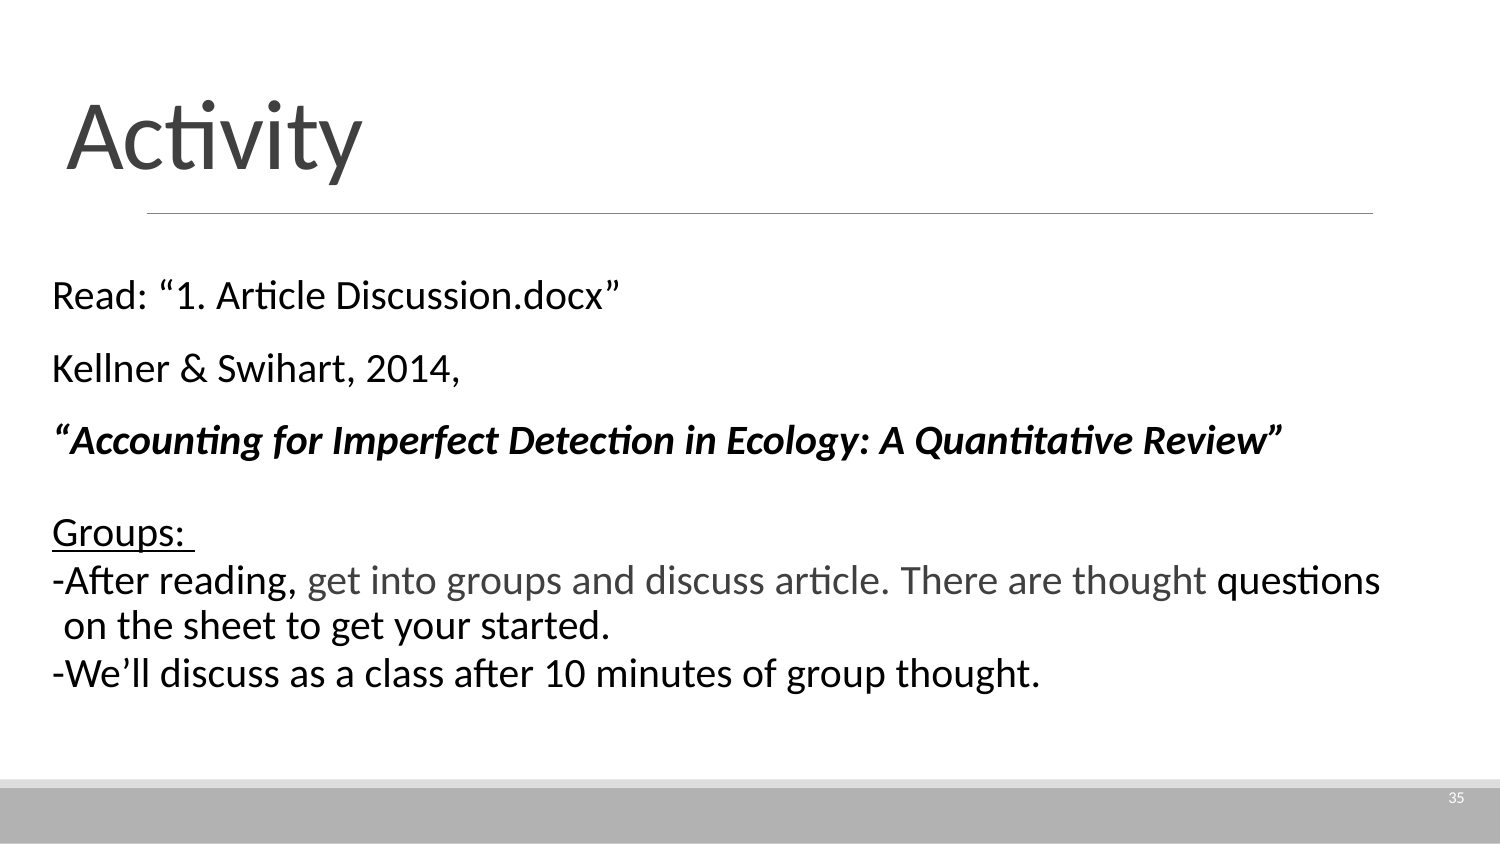

# Activity
Read: “1. Article Discussion.docx”
Kellner & Swihart, 2014,
“Accounting for Imperfect Detection in Ecology: A Quantitative Review”

Groups:
-After reading, get into groups and discuss article. There are thought questions on the sheet to get your started.
-We’ll discuss as a class after 10 minutes of group thought.
35